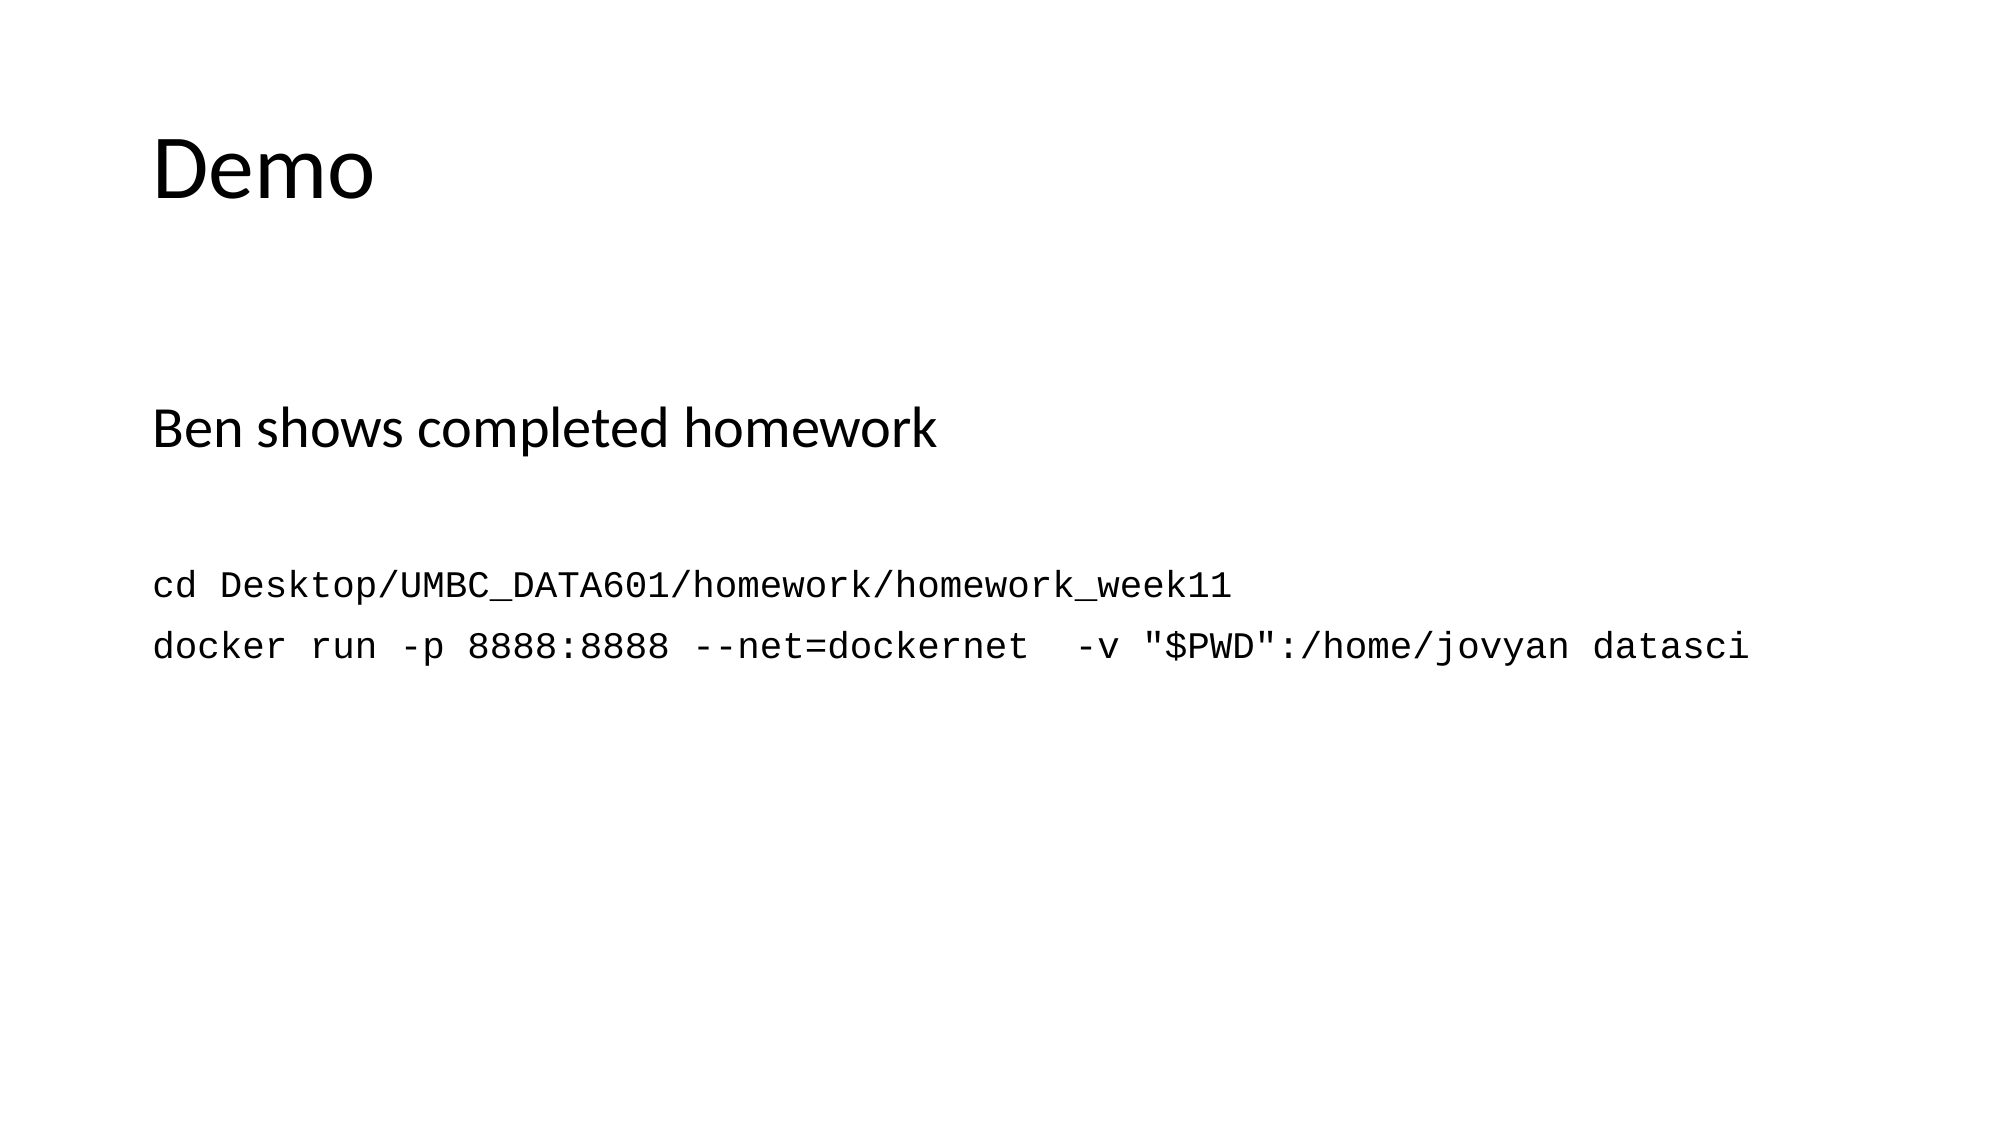

# Demo

Ben shows completed homework

cd Desktop/UMBC_DATA601/homework/homework_week11
docker run -p 8888:8888 --net=dockernet  -v "$PWD":/home/jovyan datasci